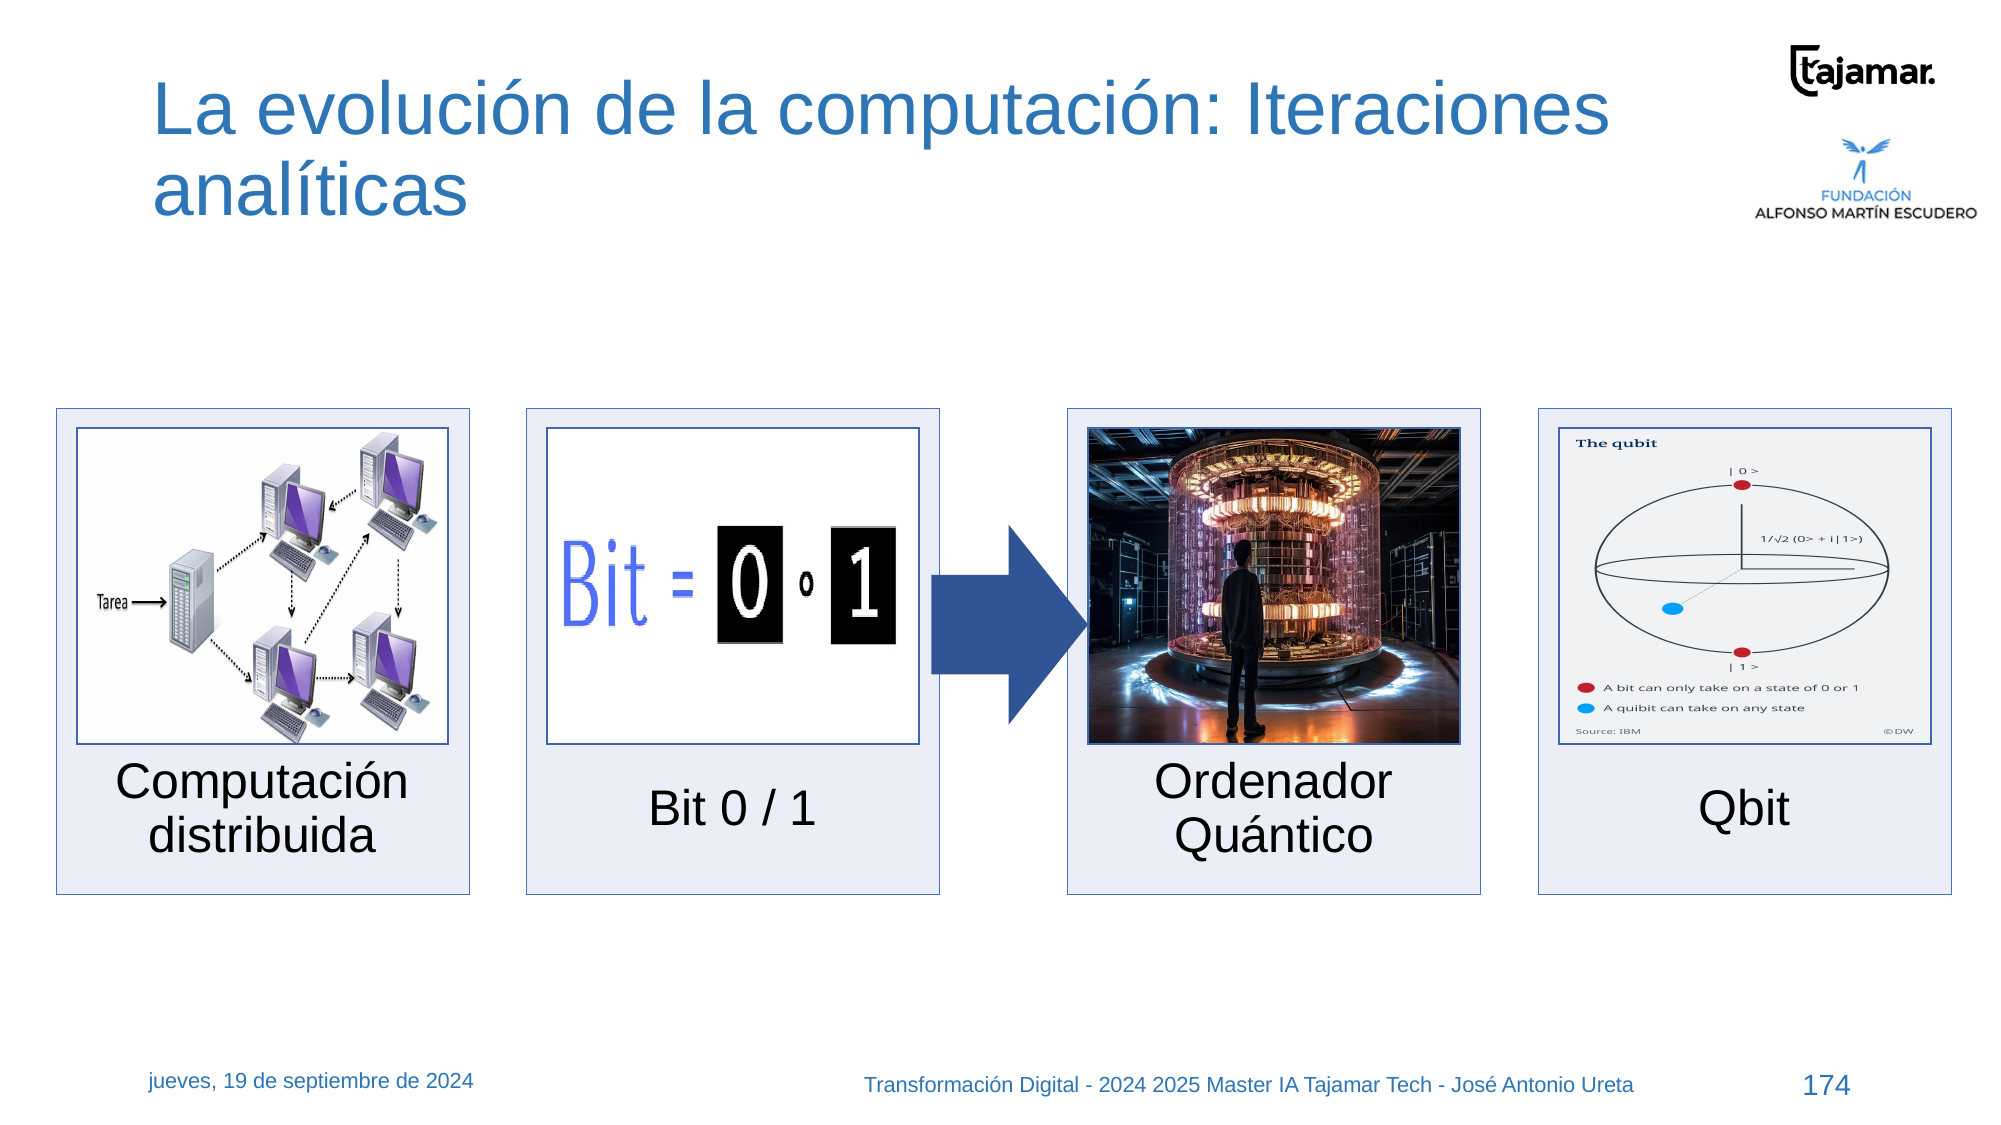

# La evolución de la computación: Iteraciones analíticas
Computación distribuida
Bit 0 / 1
Ordenador Quántico
Qbit

jueves, 19 de septiembre de 2024
Transformación Digital - 2024 2025 Master IA Tajamar Tech - José Antonio Ureta
174